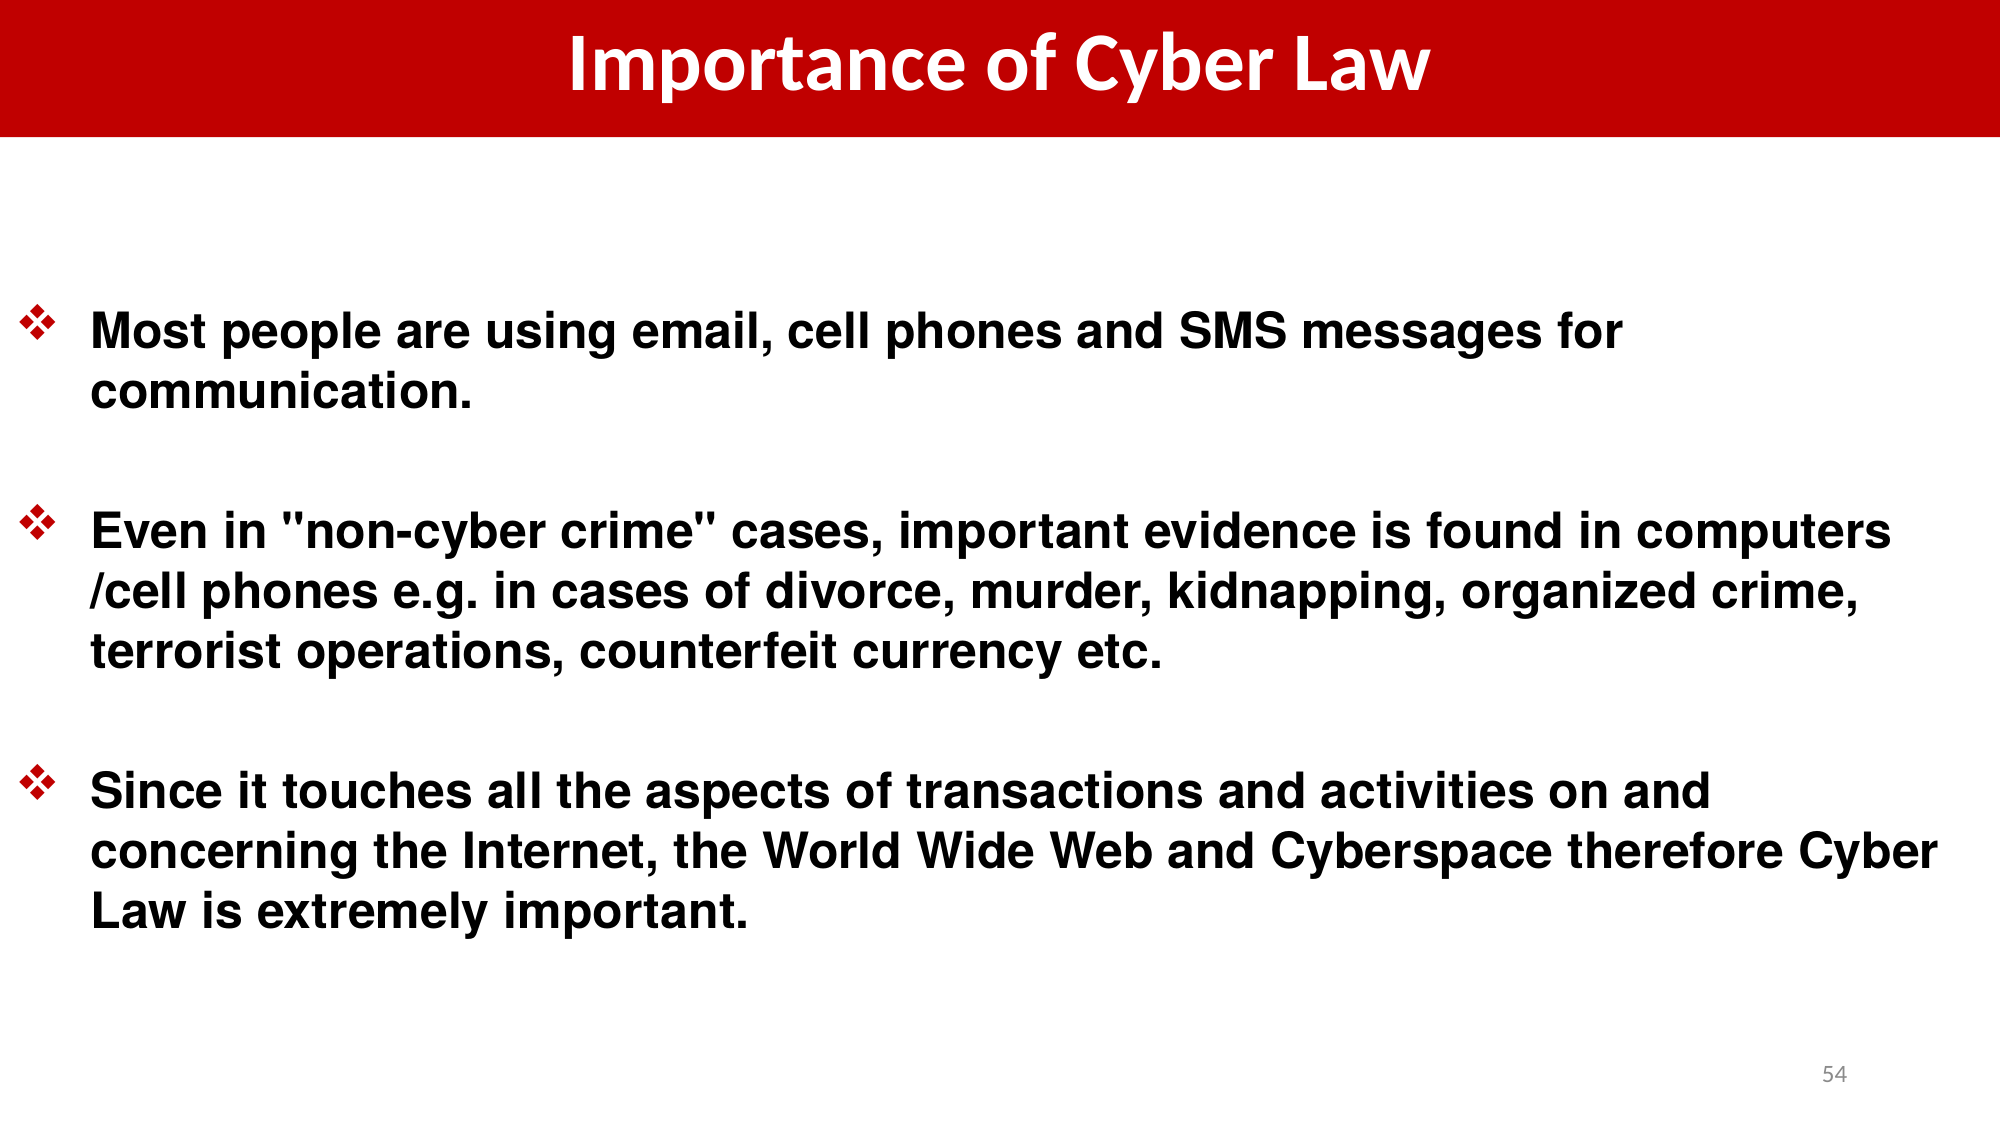

Importance of Cyber Law
Most people are using email, cell phones and SMS messages for communication.

Even in "non-cyber crime" cases, important evidence is found in computers /cell phones e.g. in cases of divorce, murder, kidnapping, organized crime, terrorist operations, counterfeit currency etc.

Since it touches all the aspects of transactions and activities on and concerning the Internet, the World Wide Web and Cyberspace therefore Cyber Law is extremely important.

54